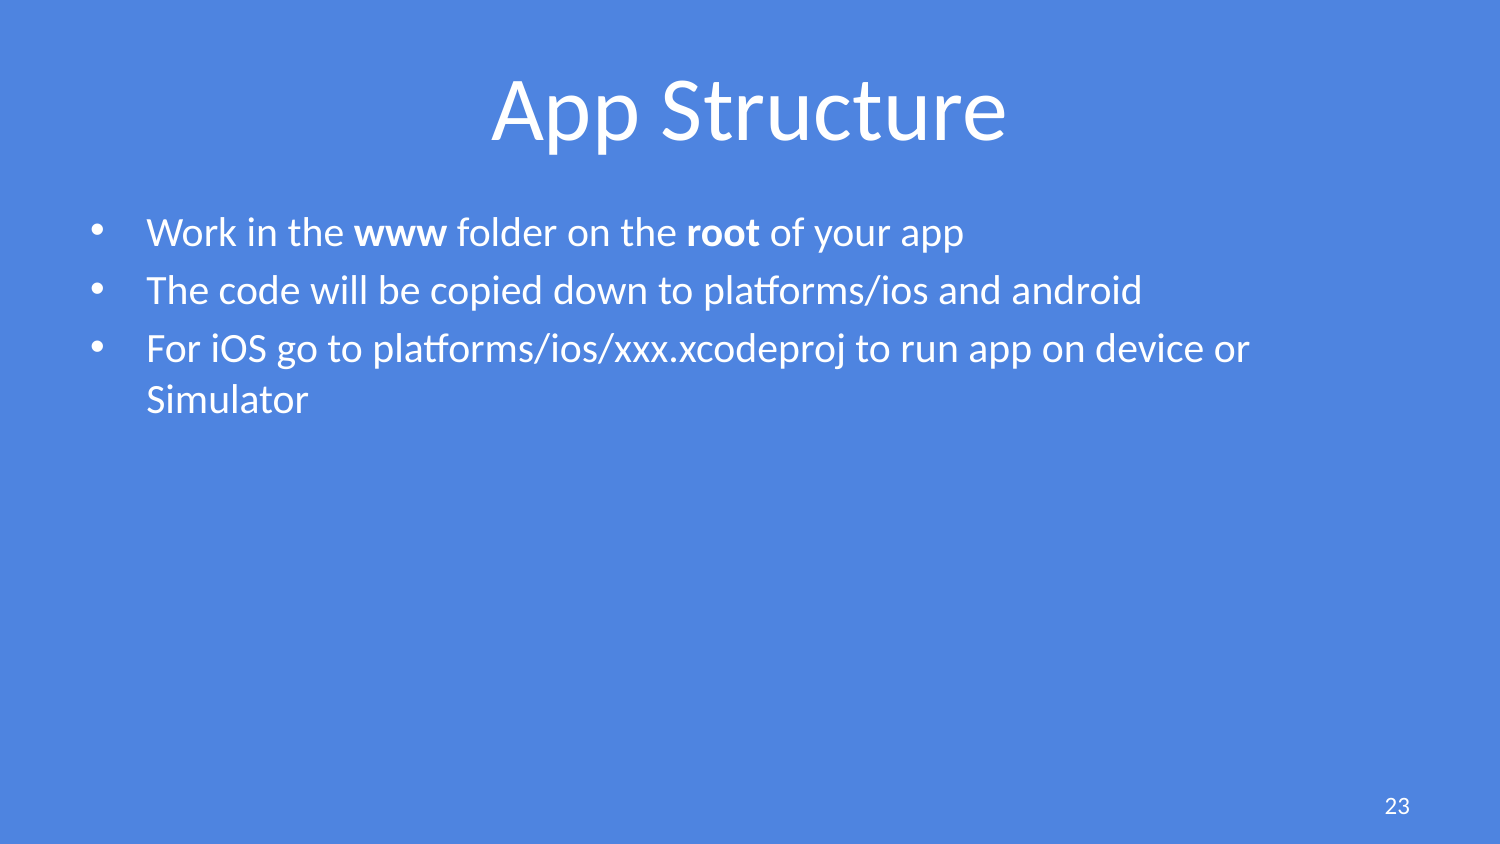

# App Structure
Work in the www folder on the root of your app
The code will be copied down to platforms/ios and android
For iOS go to platforms/ios/xxx.xcodeproj to run app on device or Simulator
23